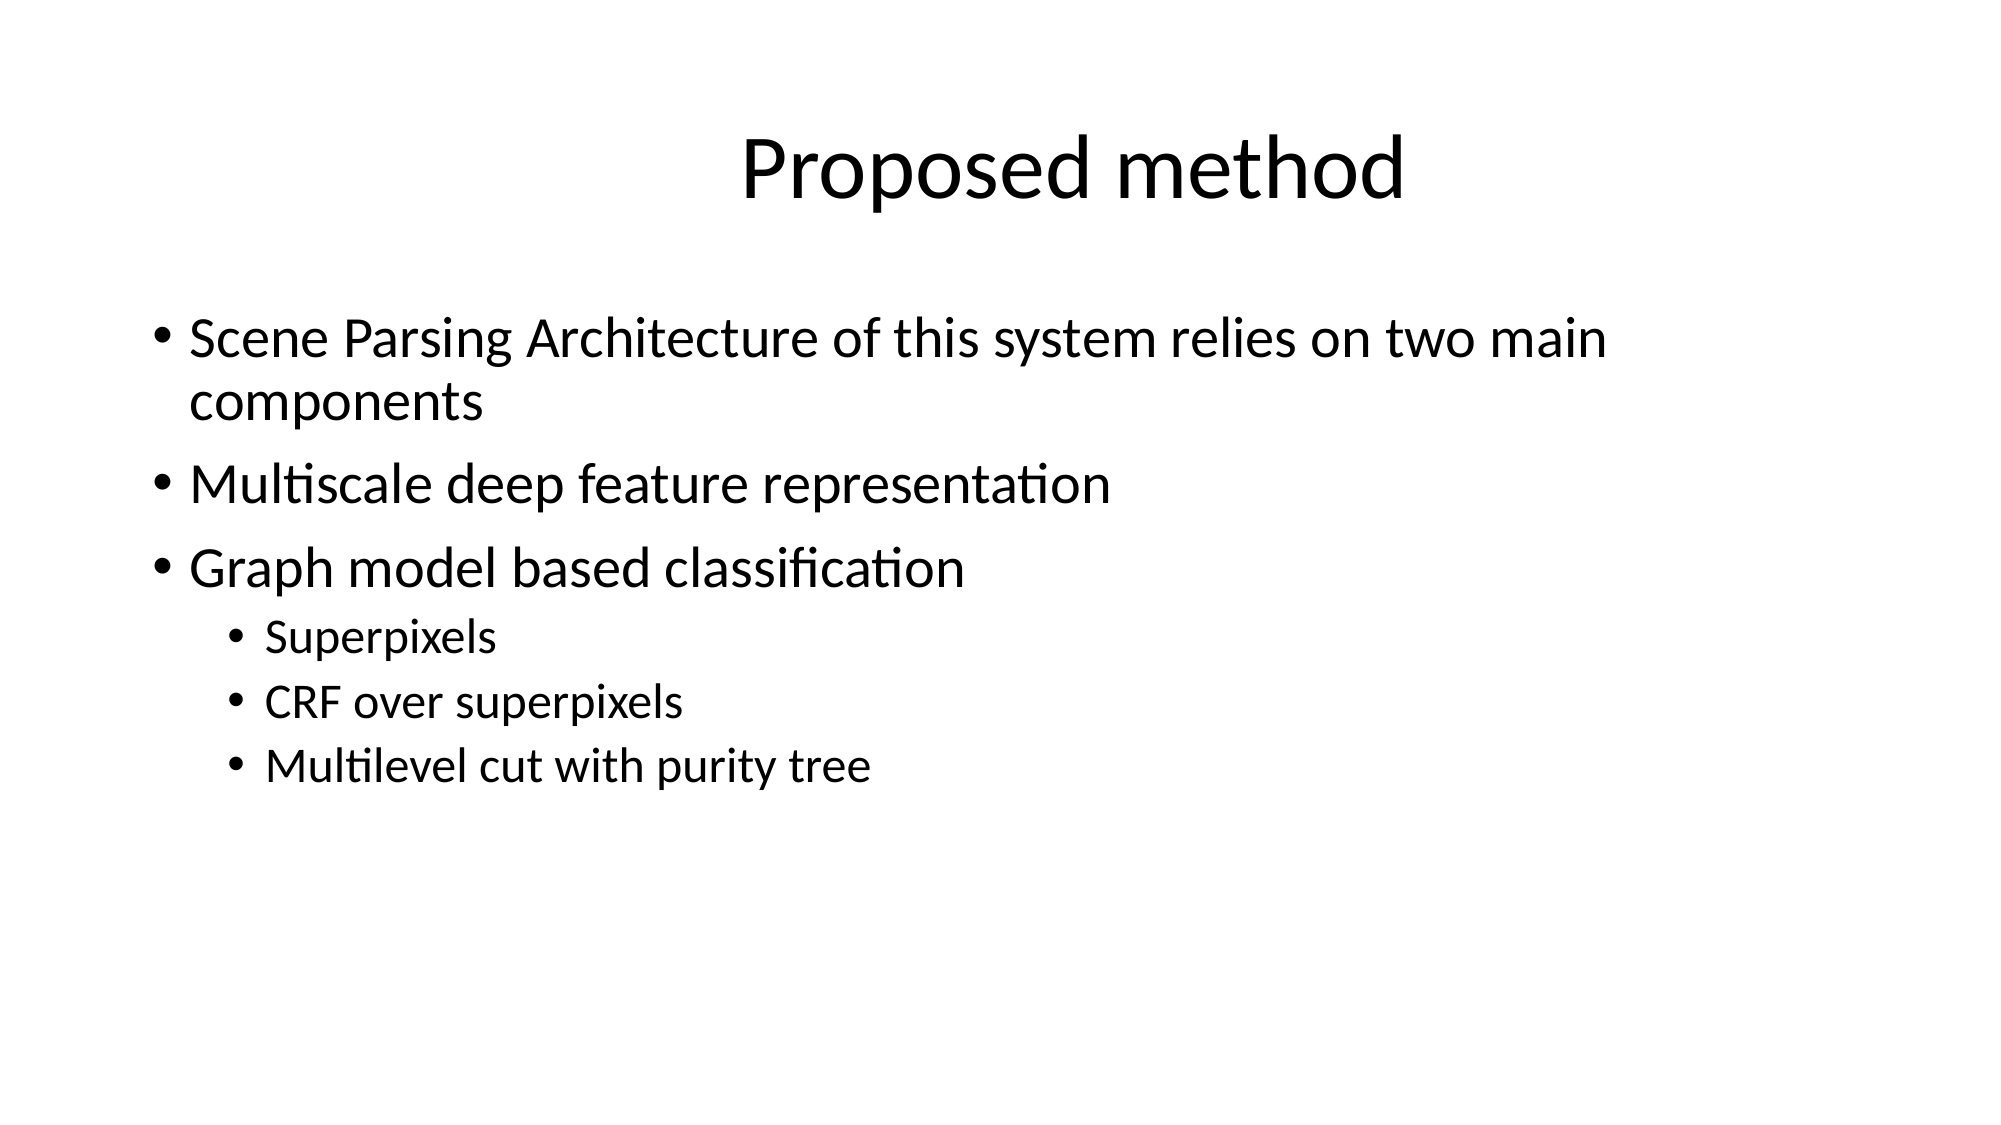

# Proposed method
Scene Parsing Architecture of this system relies on two main components
Multiscale deep feature representation
Graph model based classification
Superpixels
CRF over superpixels
Multilevel cut with purity tree